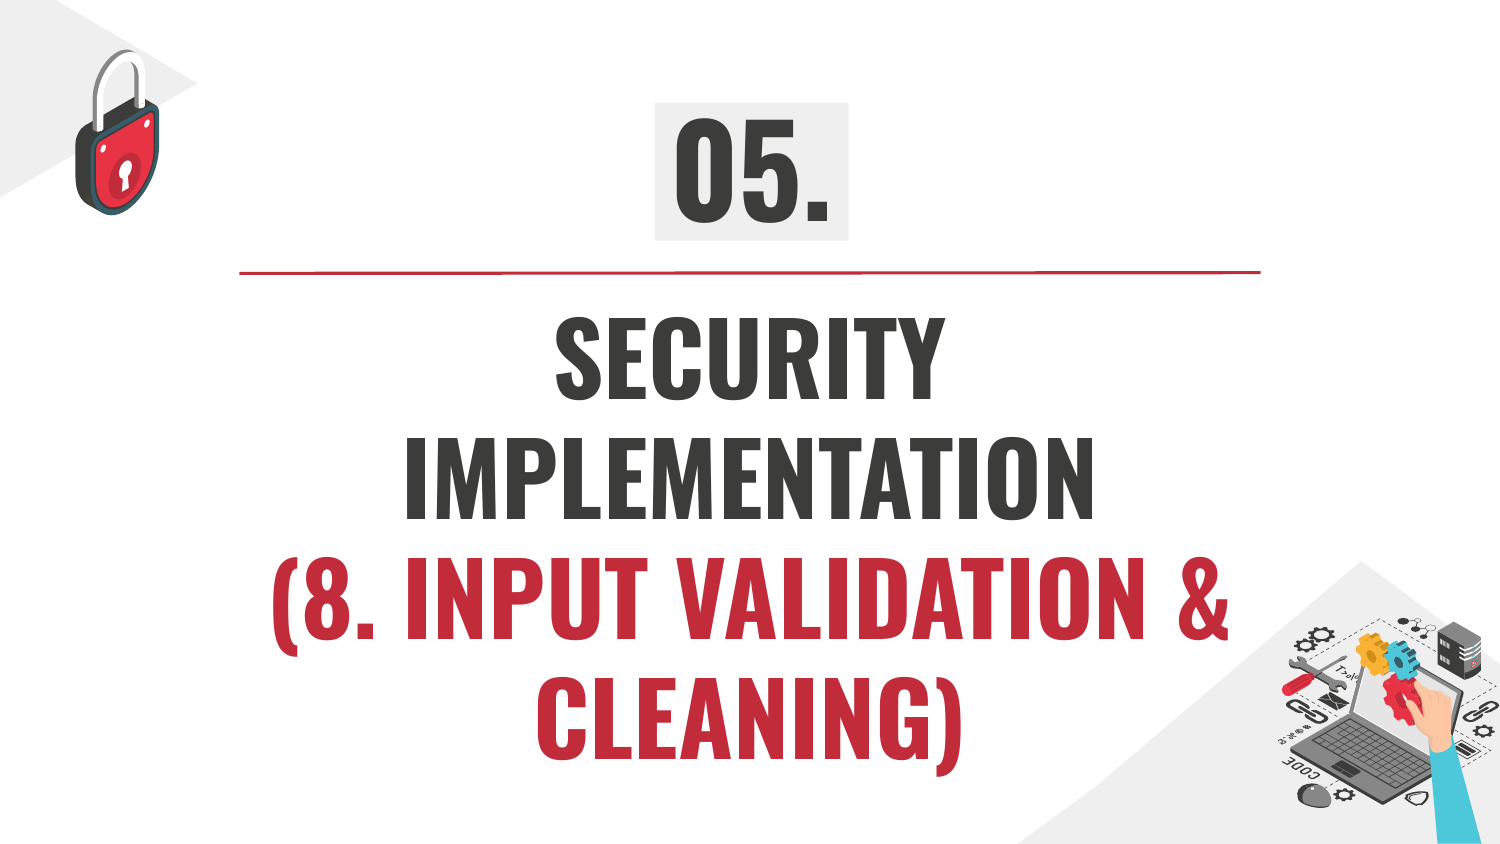

05.
# SECURITY IMPLEMENTATION (8. INPUT VALIDATION & CLEANING)